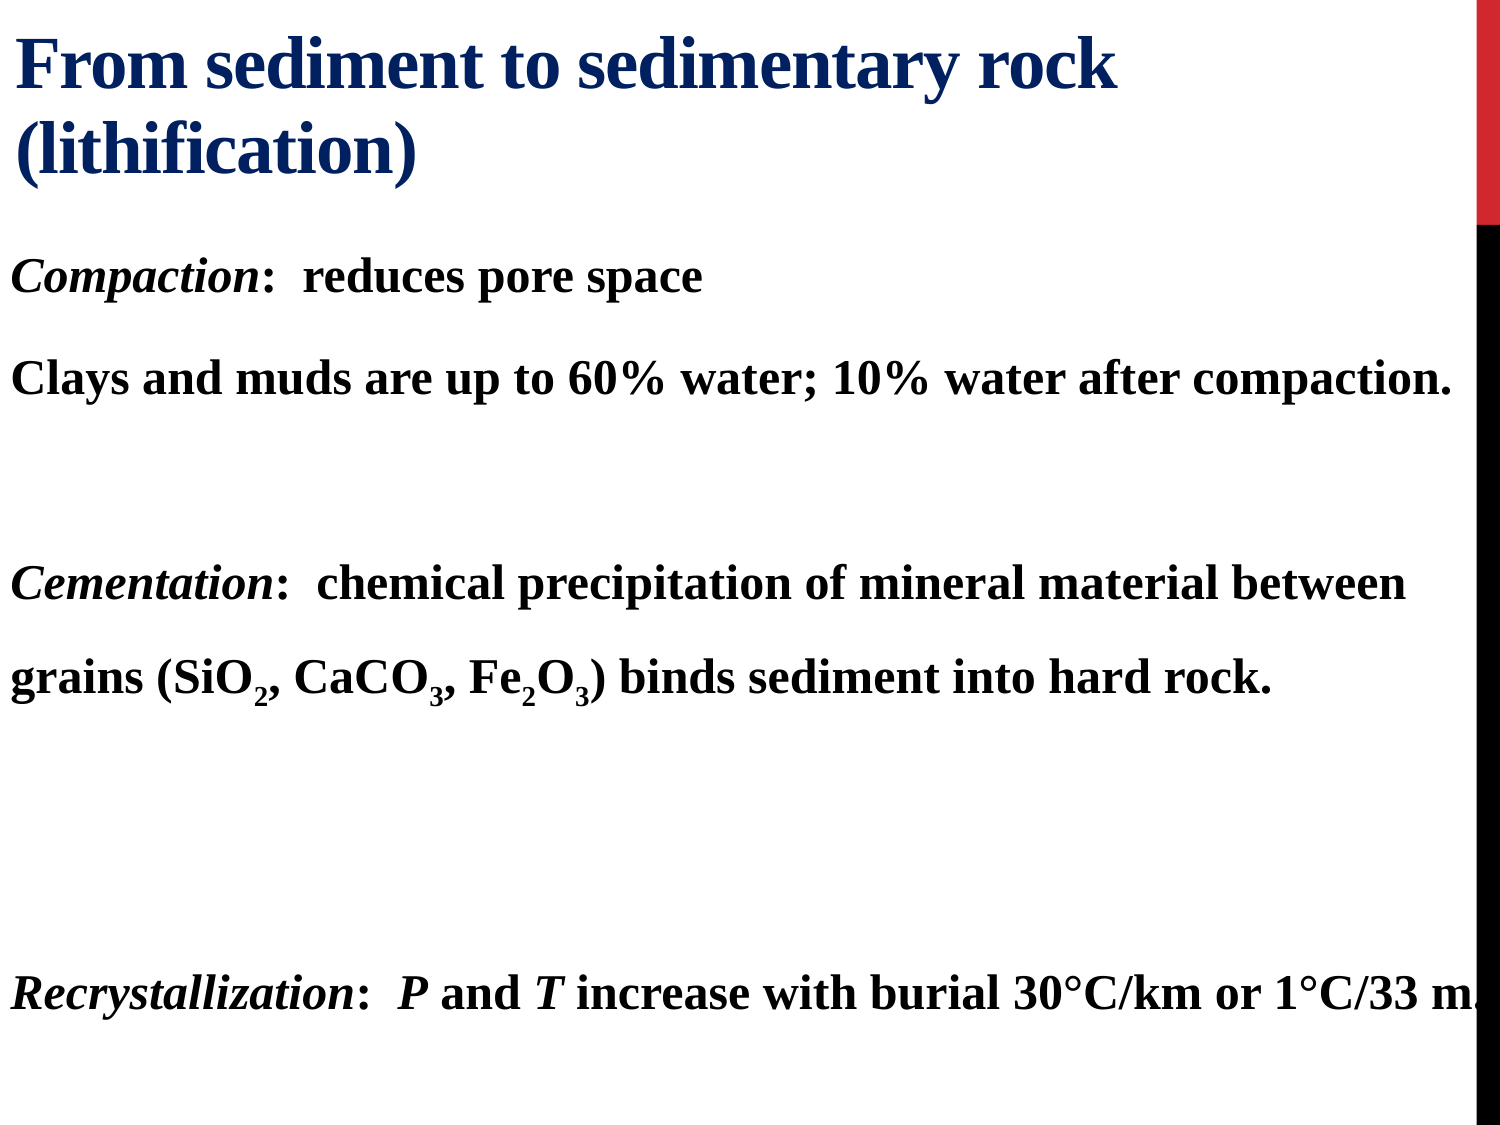

# From sediment to sedimentary rock (lithification)
Compaction:  reduces pore space
Clays and muds are up to 60% water; 10% water after compaction.

Cementation:  chemical precipitation of mineral material between grains (SiO2, CaCO3, Fe2O3) binds sediment into hard rock.

Recrystallization:  P and T increase with burial 30°C/km or 1°C/33 m.